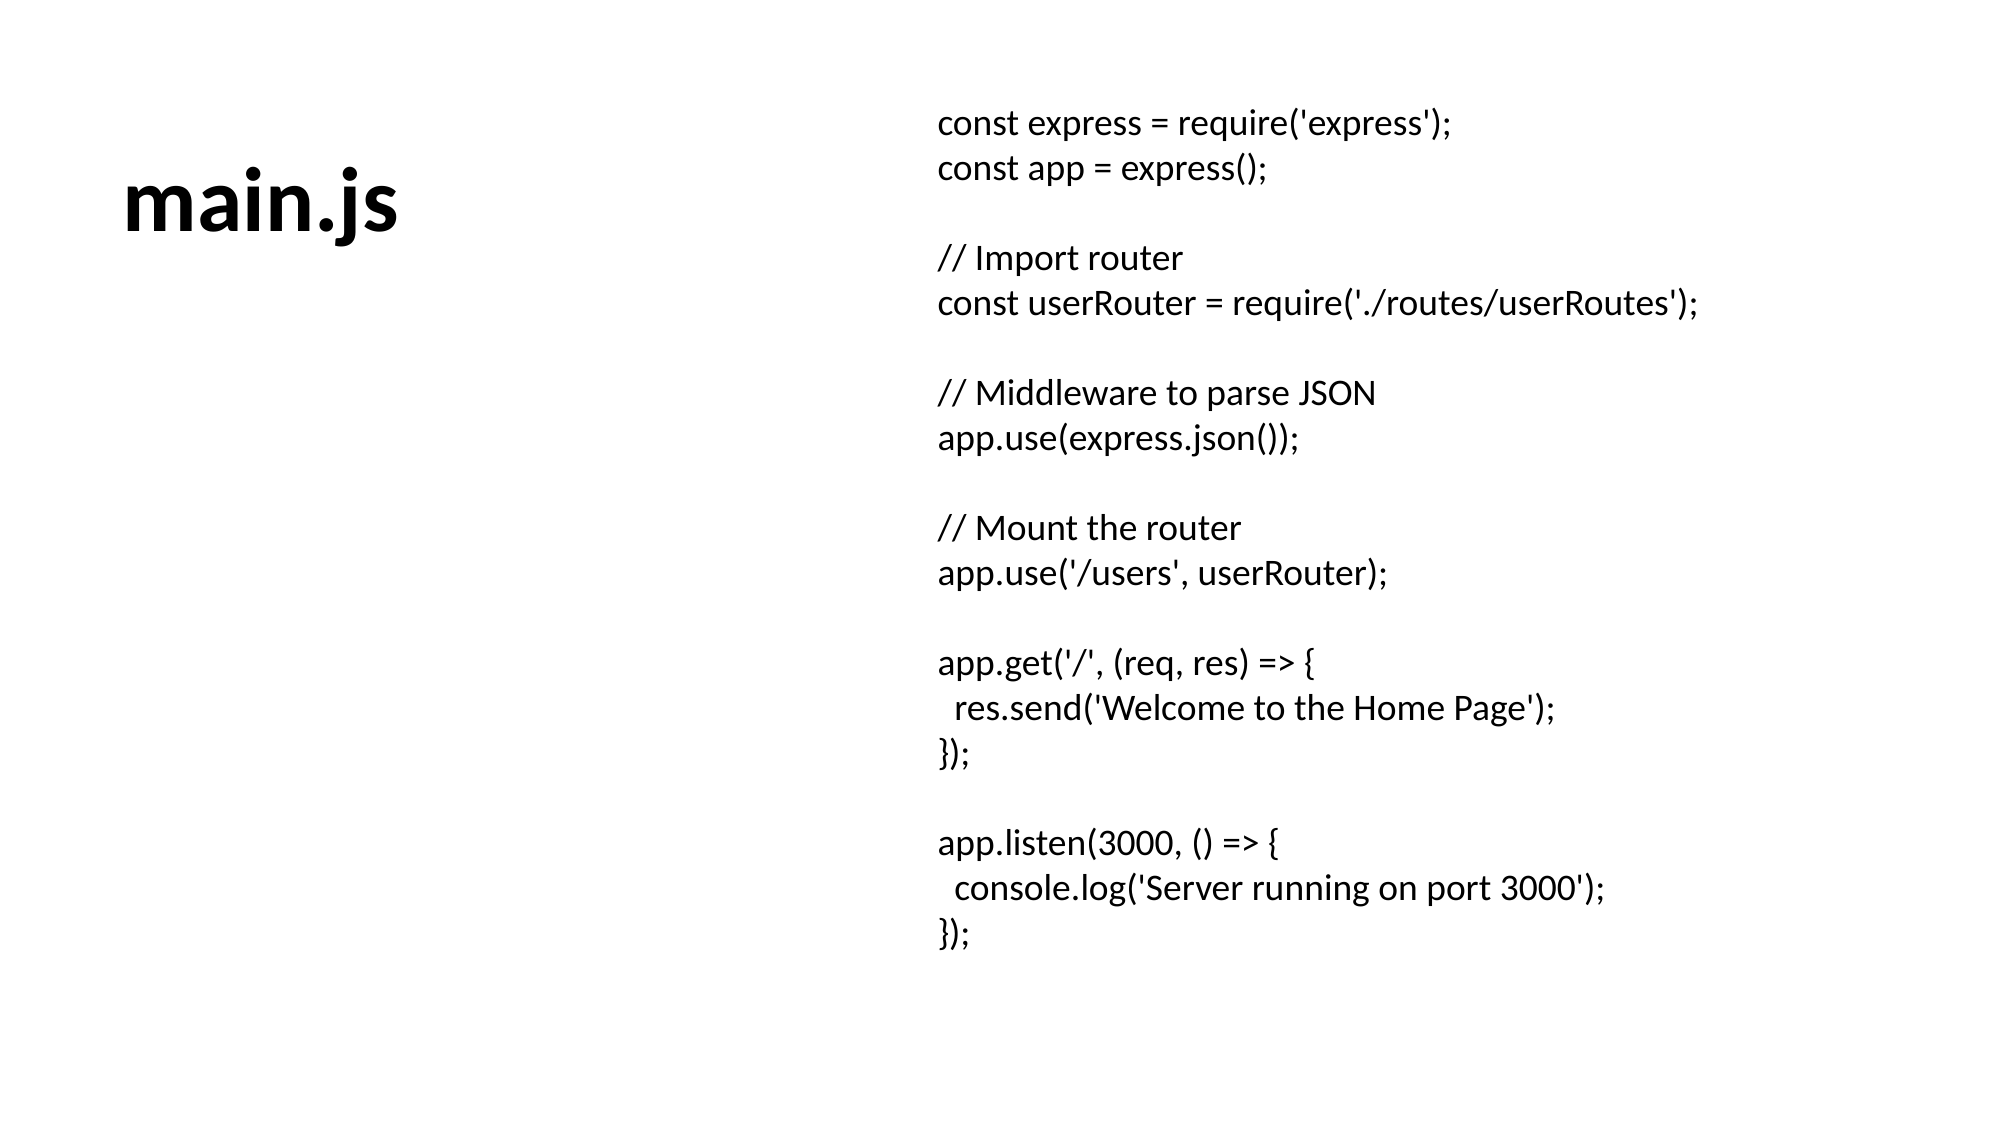

const express = require('express');
const app = express();

// Import router
const userRouter = require('./routes/userRoutes');

// Middleware to parse JSON
app.use(express.json());

// Mount the router
app.use('/users', userRouter);

app.get('/', (req, res) => {
  res.send('Welcome to the Home Page');
});

app.listen(3000, () => {
  console.log('Server running on port 3000');
});
main.js